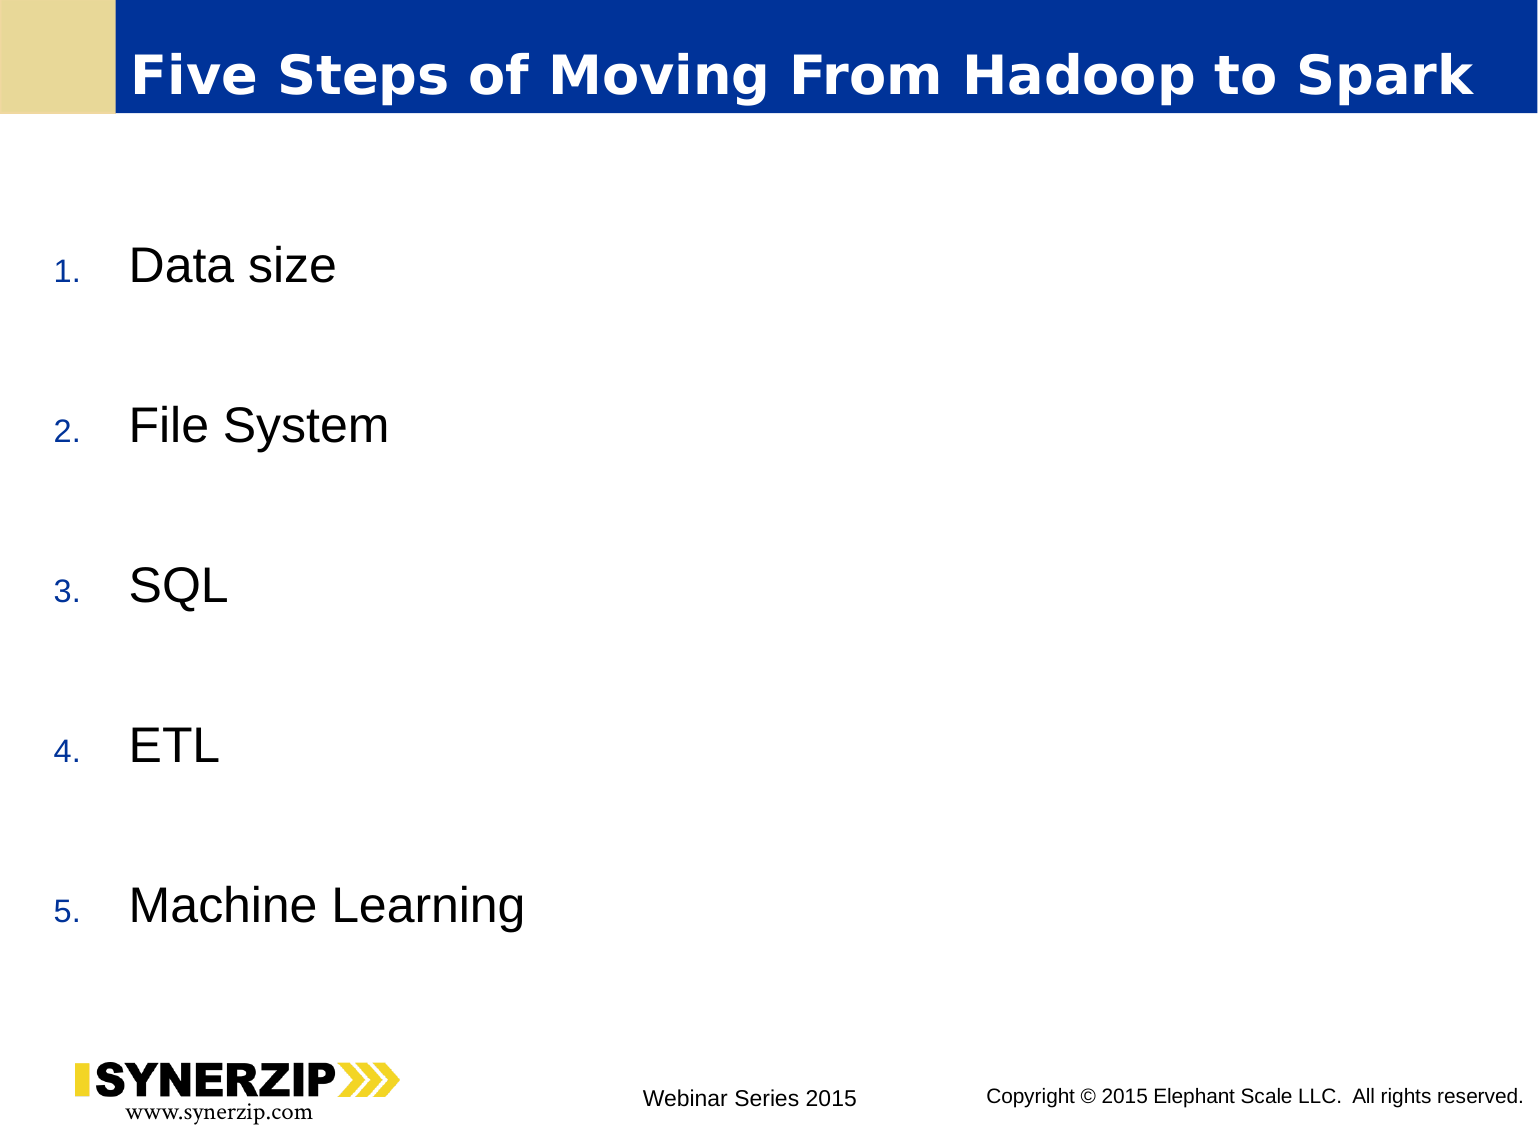

# Five Steps of Moving From Hadoop to Spark
Data size
File System
SQL
ETL
Machine Learning